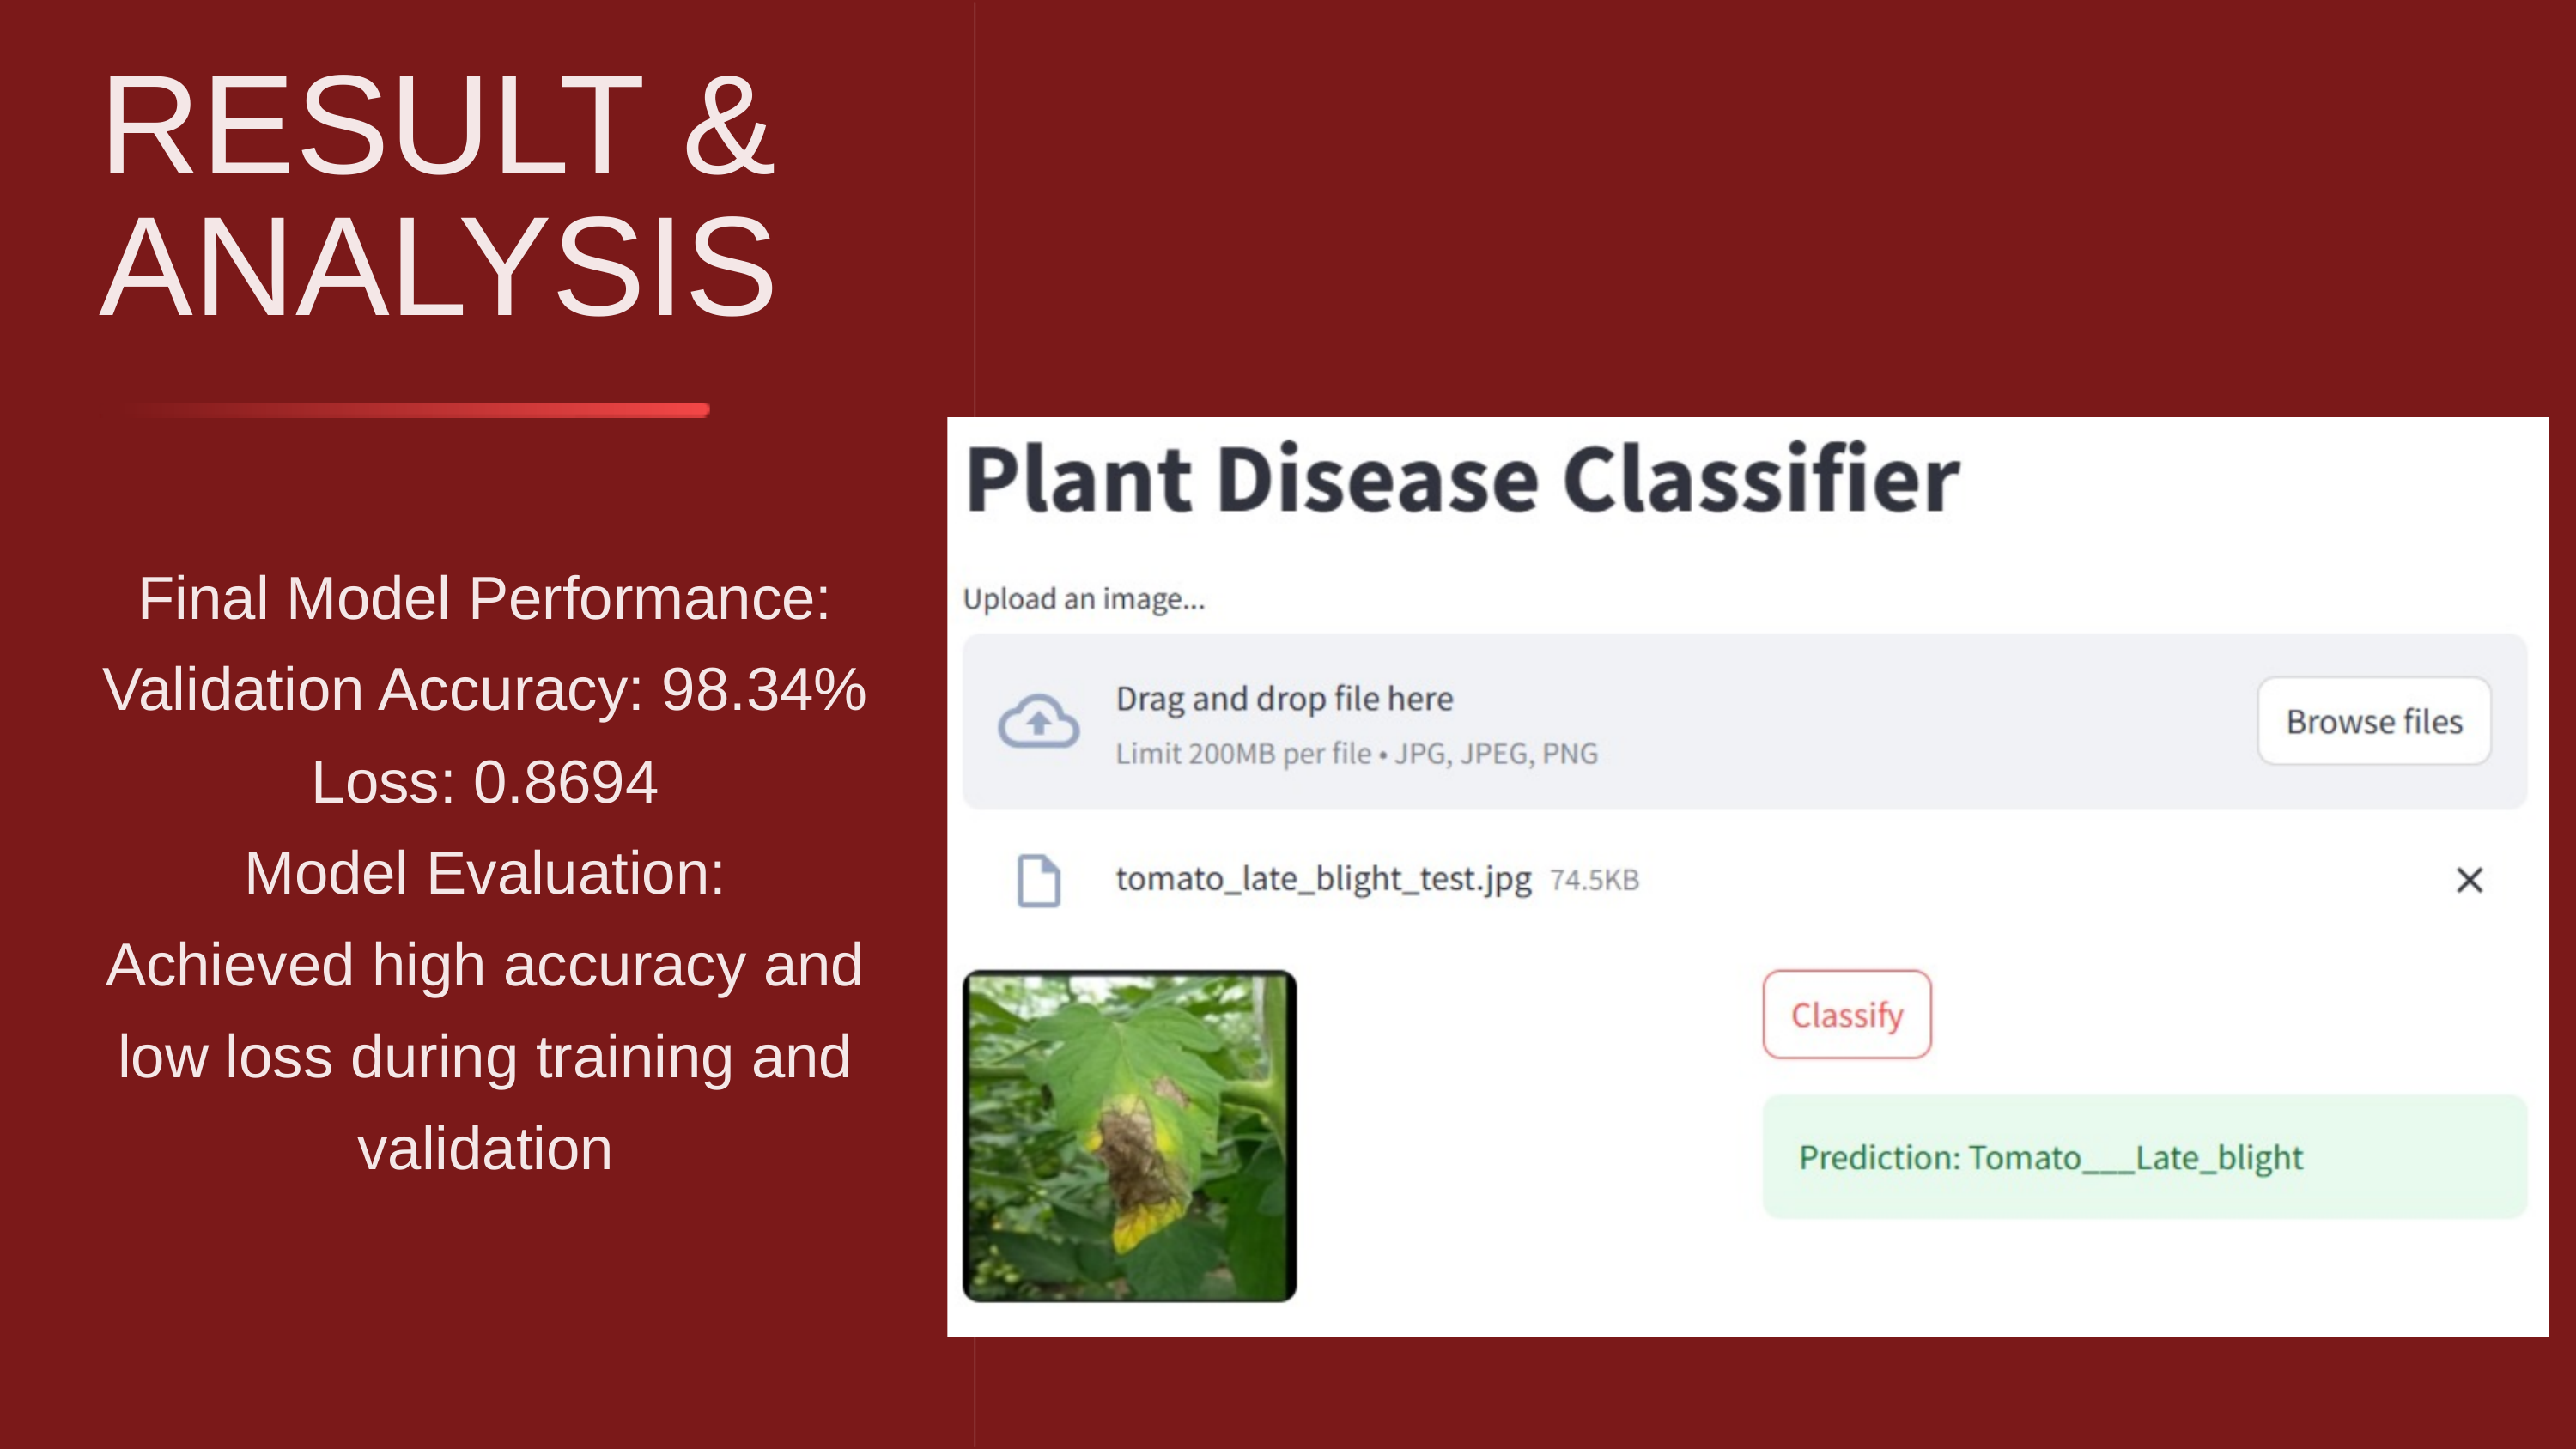

RESULT &
ANALYSIS

Final Model Performance:
Validation Accuracy: 98.34%
Loss: 0.8694
Model Evaluation:
Achieved high accuracy and low loss during training and validation